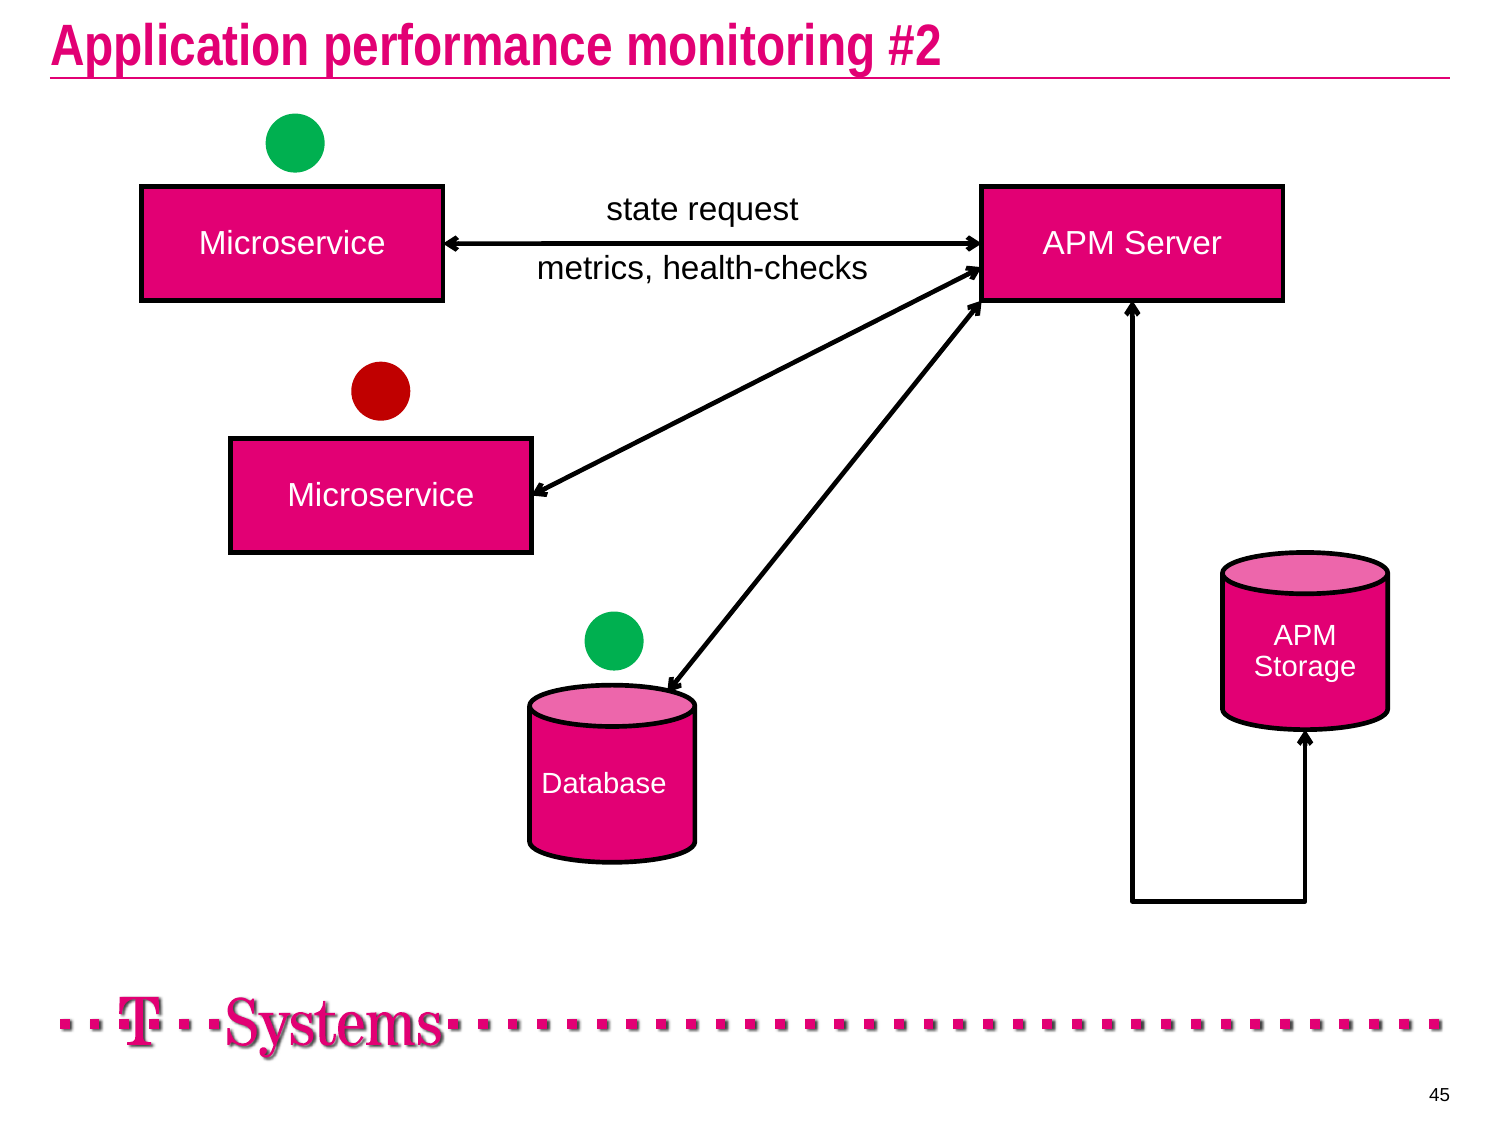

# Application performance monitoring #2

state request
APM Server
Microservice
metrics, health-checks

Microservice
APM Storage

Database
45